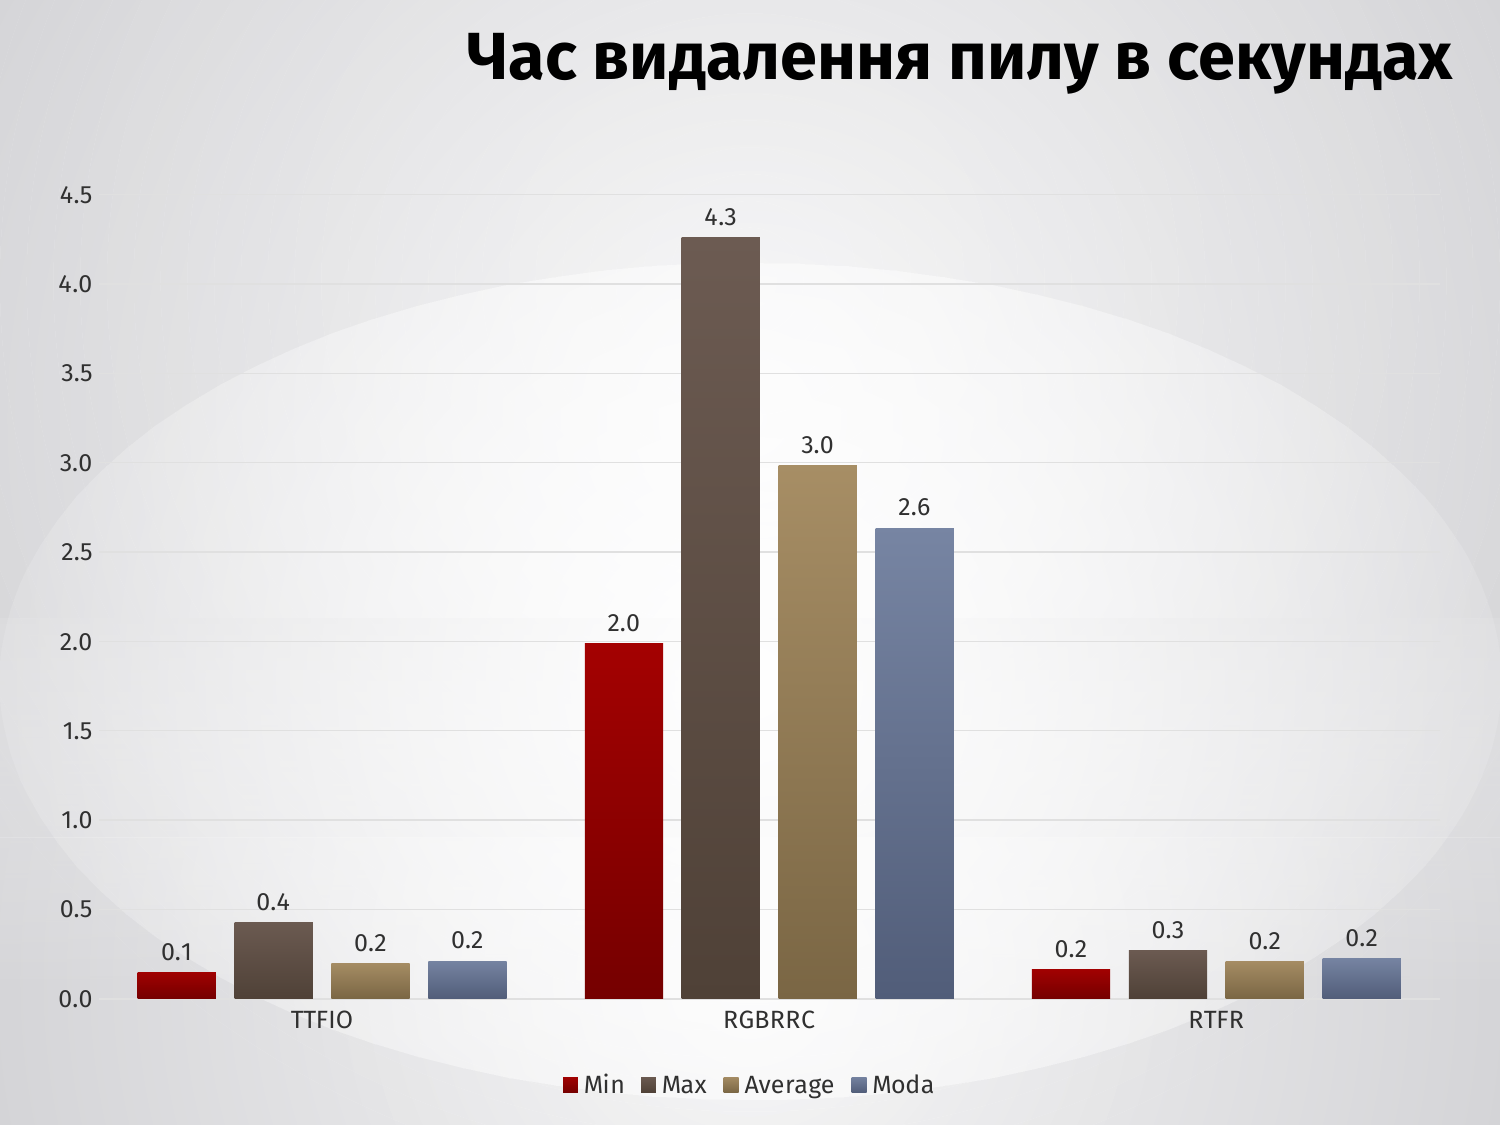

# Час видалення пилу в секундах

### Chart

| Category | Min | Max | Average | Moda |
|---|---|---|---|---|
| TTFIO | 0.148 | 0.427 | 0.194772727272727 | 0.211 |
| RGBRRC | 1.988 | 4.259 | 2.9815172413793096 | 2.634 |
| RTFR | 0.162 | 0.267 | 0.206181818181818 | 0.224 |